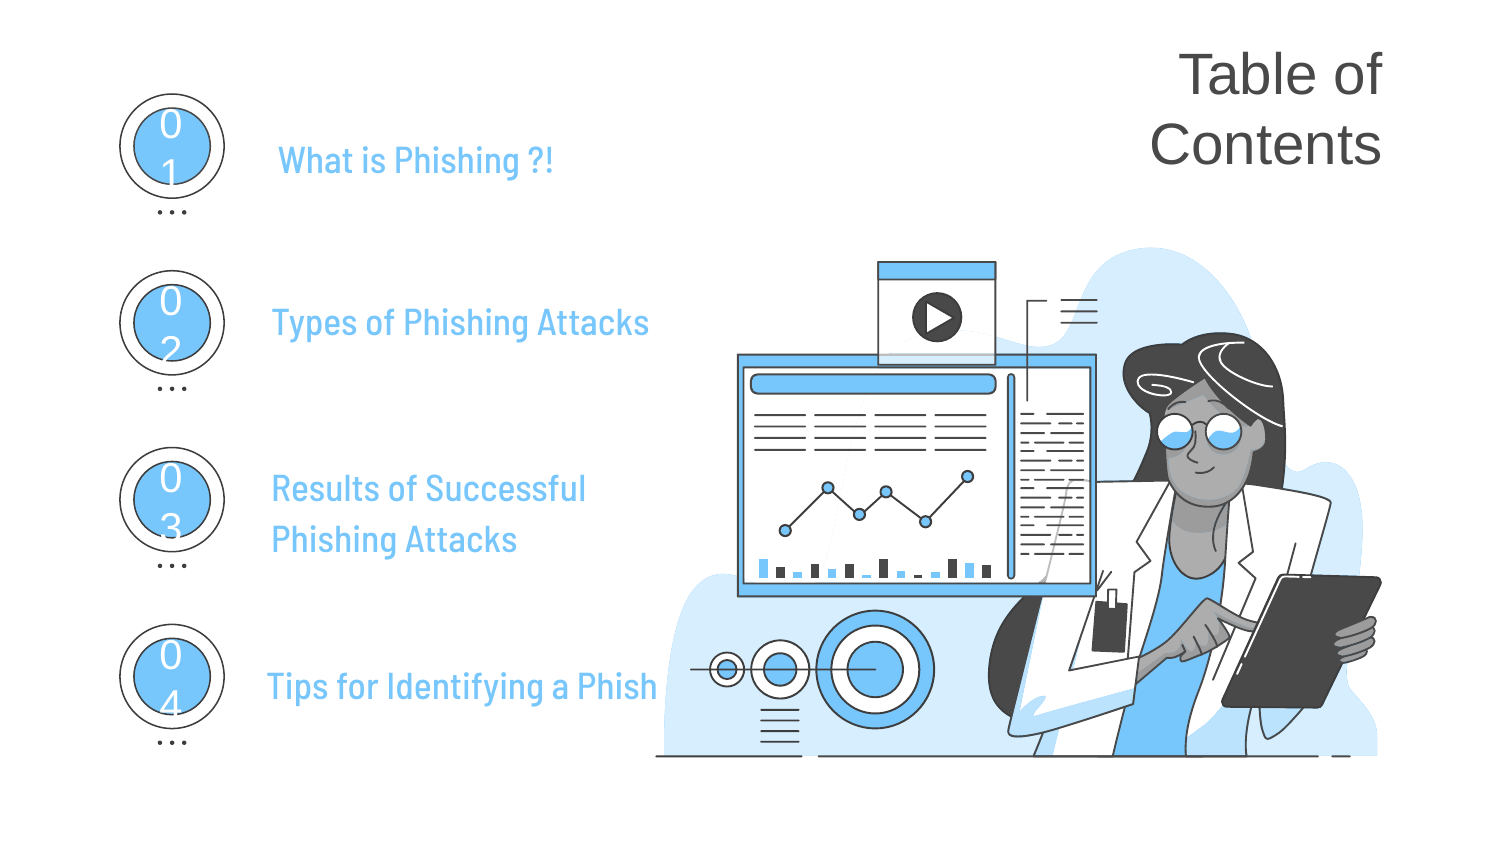

# Table of Contents

What is Phishing ?!
01

Types of Phishing Attacks
02
Results of Successful Phishing Attacks

03

Tips for Identifying a Phish
04